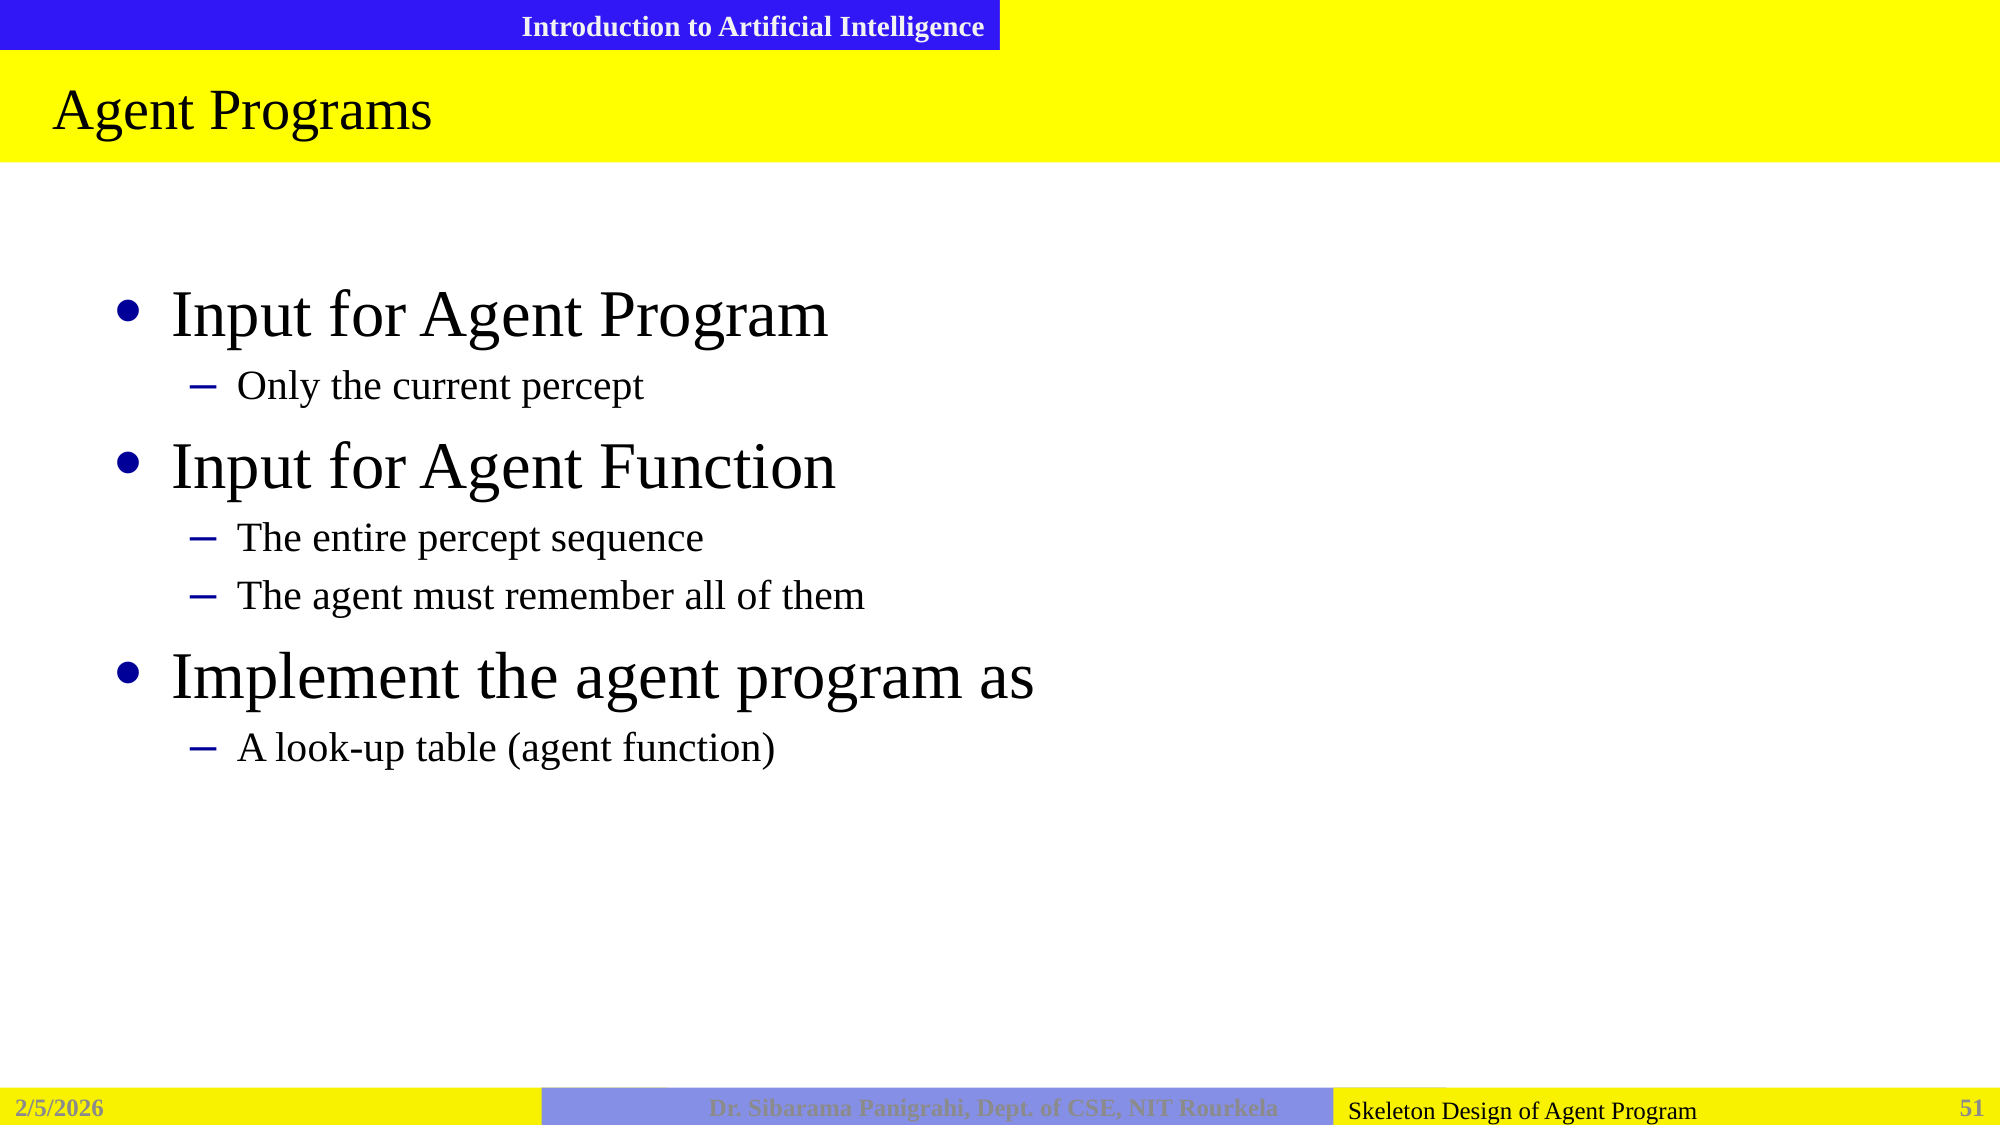

# Agent Programs
Input for Agent Program
Only the current percept
Input for Agent Function
The entire percept sequence
The agent must remember all of them
Implement the agent program as
A look-up table (agent function)

2/5/2026
Dr. Sibarama Panigrahi, Dept. of CSE, NIT Rourkela
51
Skeleton Design of Agent Program